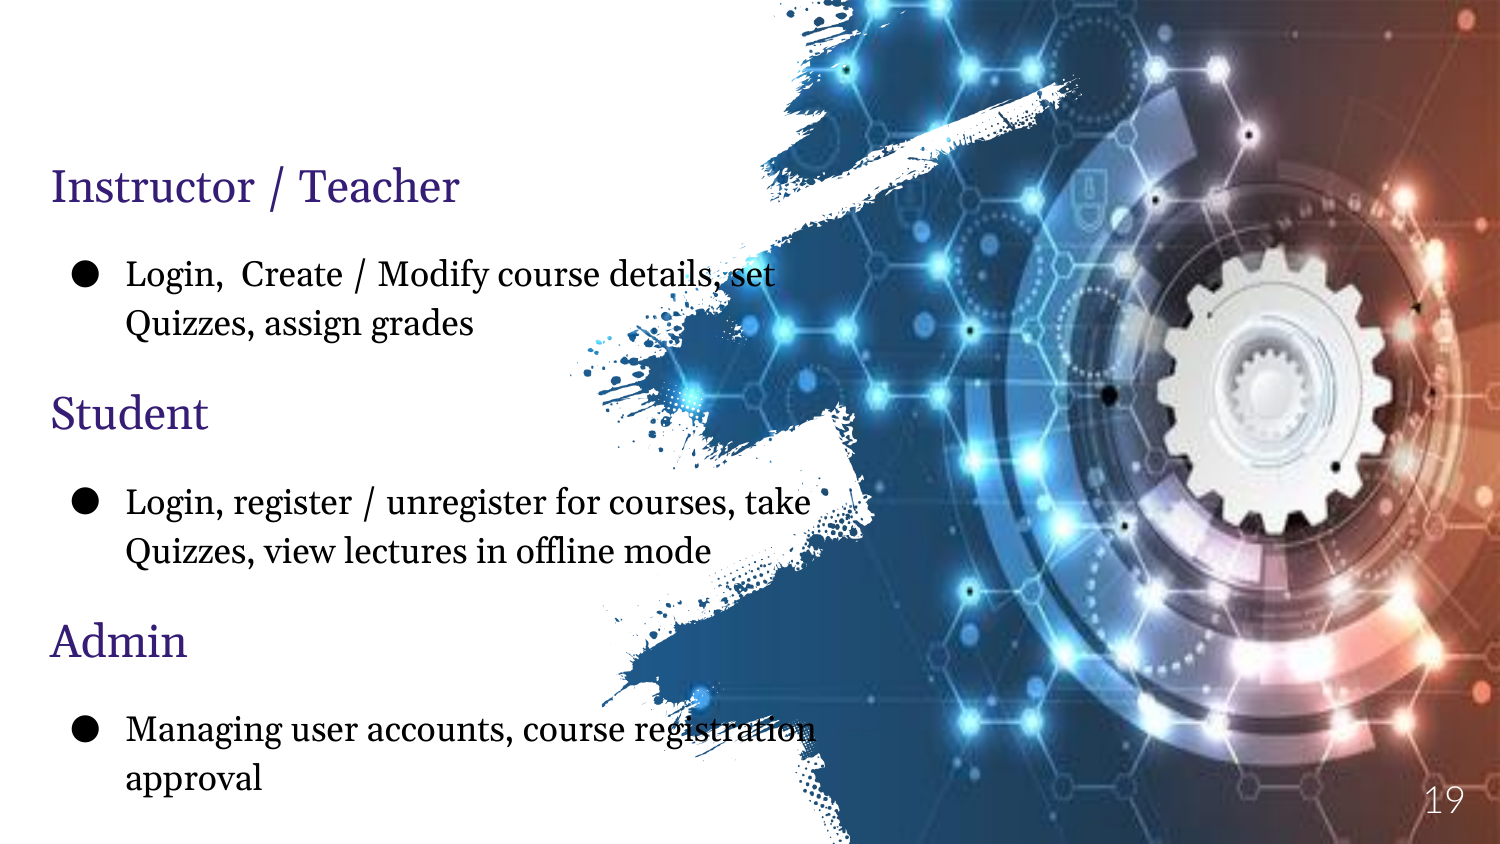

Instructor / Teacher
Login,  Create / Modify course details, set Quizzes, assign grades
Student
Login, register / unregister for courses, take Quizzes, view lectures in offline mode
Admin
Managing user accounts, course registration approval
19